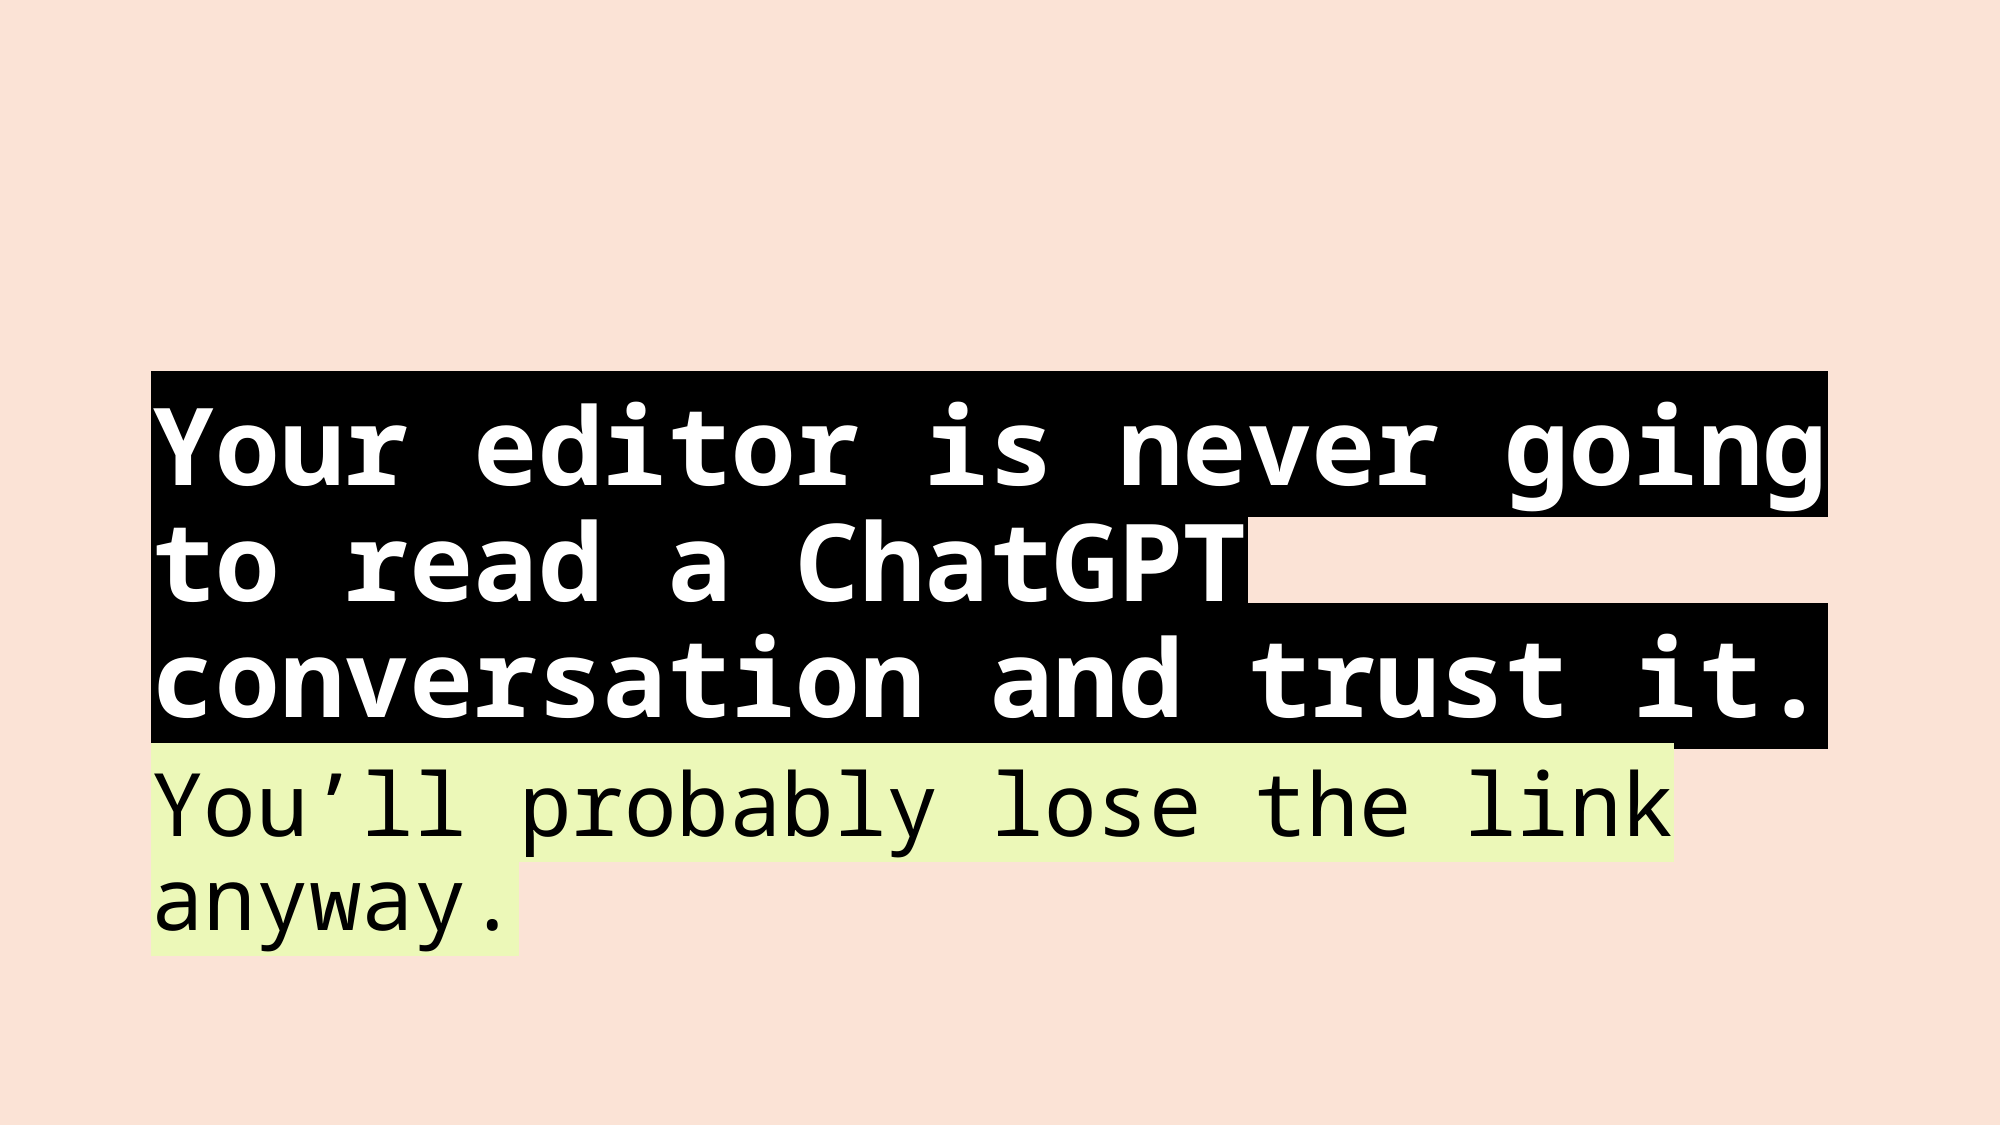

# Your editor is never going to read a ChatGPT conversation and trust it.
You’ll probably lose the link anyway.